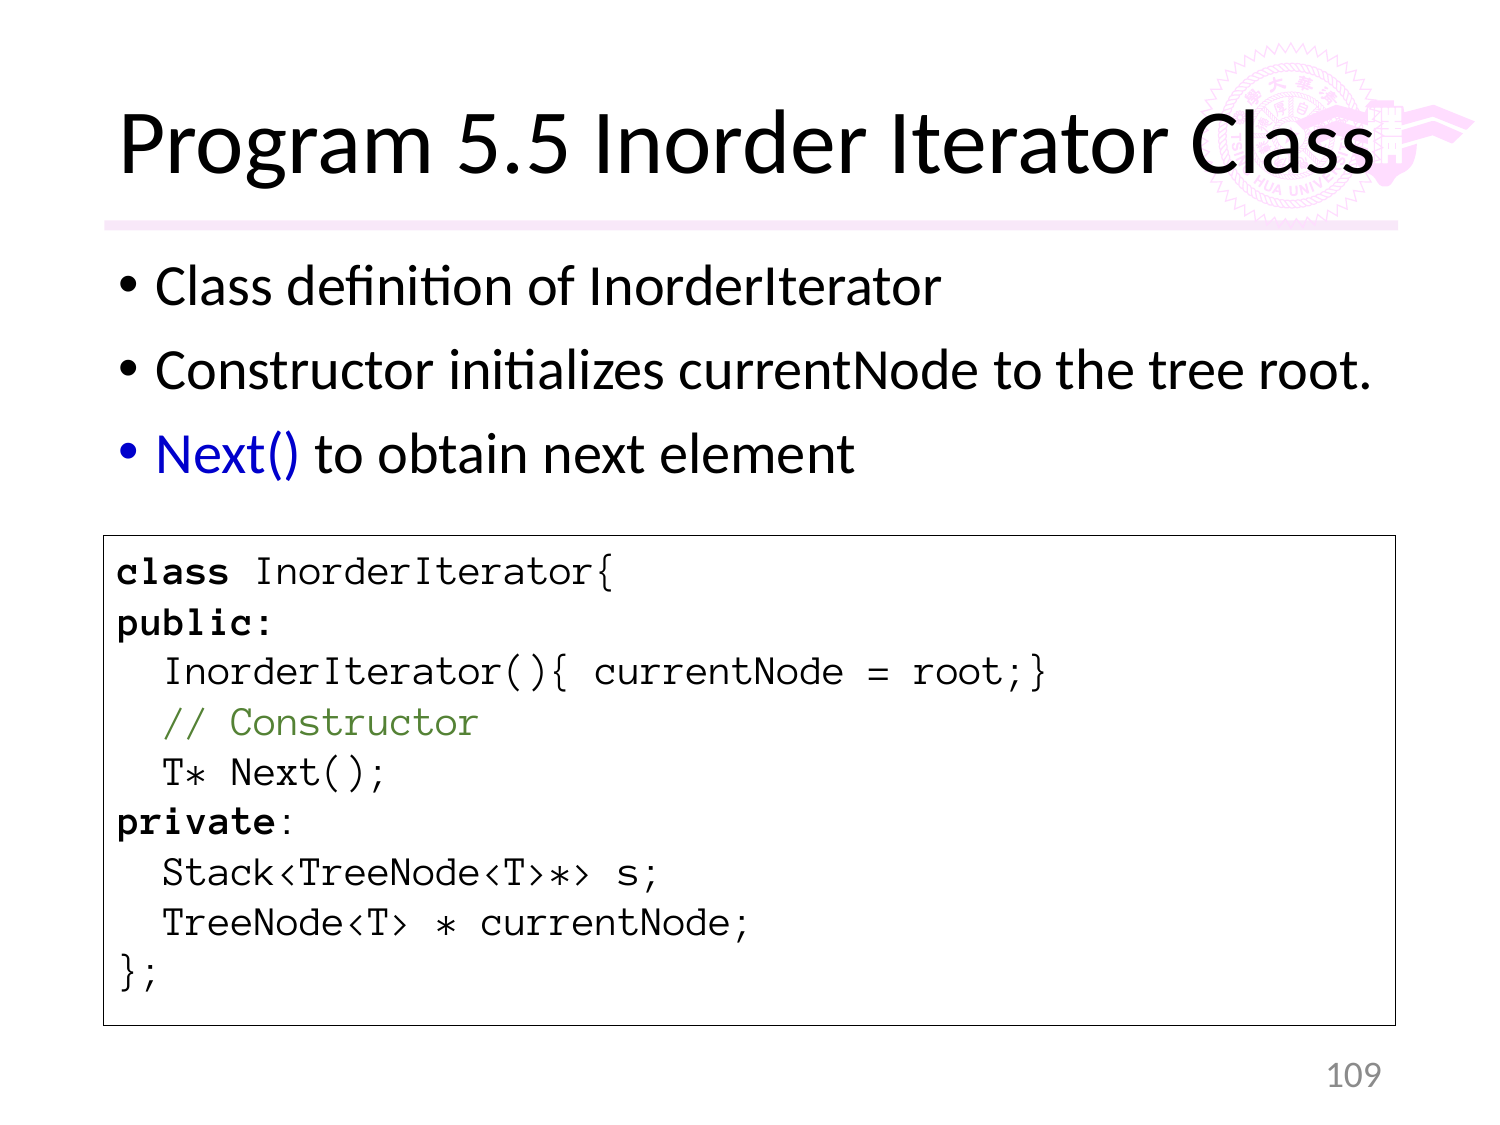

# Program 5.5 Inorder Iterator Class
Class definition of InorderIterator
Constructor initializes currentNode to the tree root.
Next() to obtain next element
class InorderIterator{
public:
  InorderIterator(){ currentNode = root;}
  // Constructor
  T* Next();
private:
  Stack<TreeNode<T>*> s;
  TreeNode<T> * currentNode;
};
109